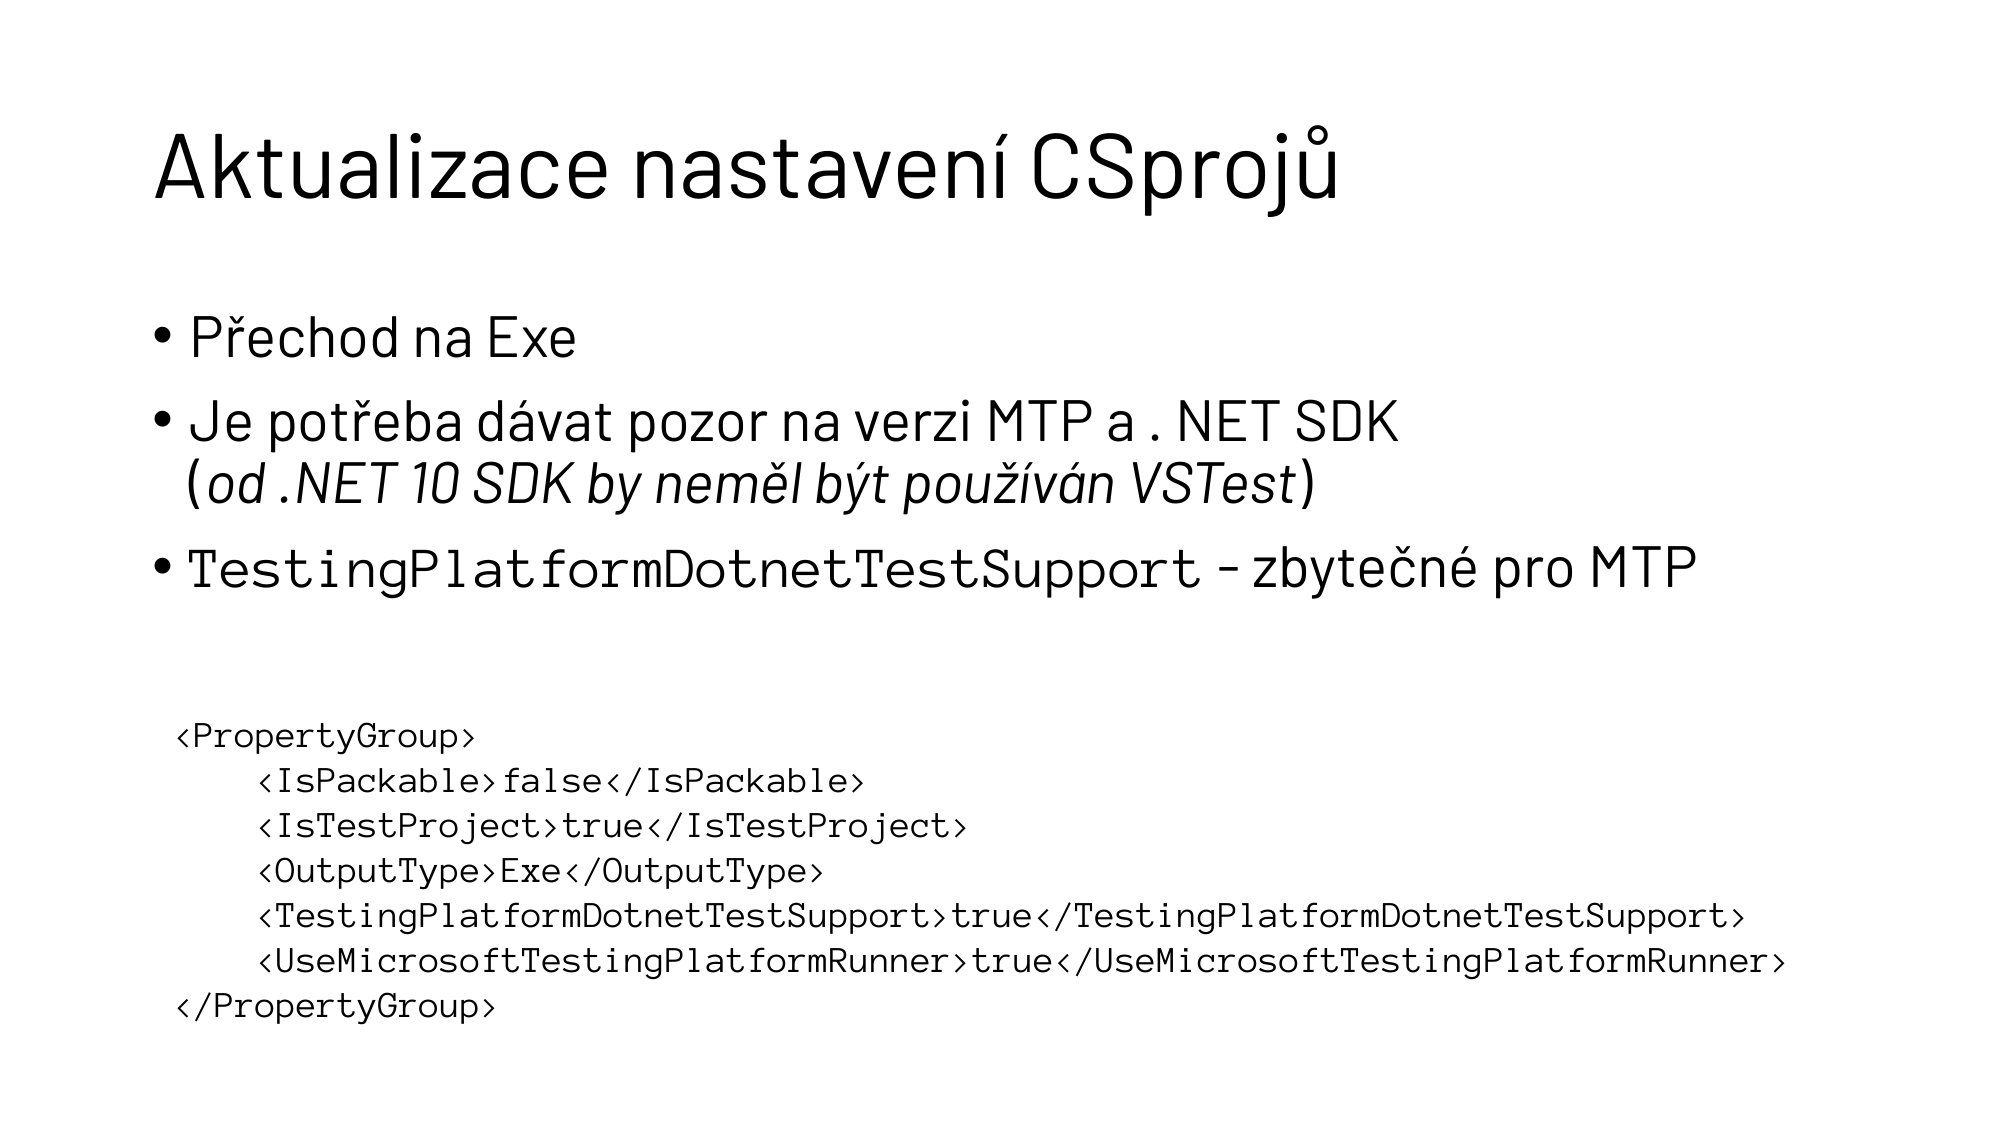

# Aktualizace nastavení CSprojů
Přechod na Exe
Je potřeba dávat pozor na verzi MTP a . NET SDK
(od .NET 10 SDK by neměl být používán VSTest)
TestingPlatformDotnetTestSupport - zbytečné pro MTP

<PropertyGroup>
    <IsPackable>false</IsPackable>
    <IsTestProject>true</IsTestProject>
    <OutputType>Exe</OutputType>
    <TestingPlatformDotnetTestSupport>true</TestingPlatformDotnetTestSupport>
    <UseMicrosoftTestingPlatformRunner>true</UseMicrosoftTestingPlatformRunner>
</PropertyGroup>